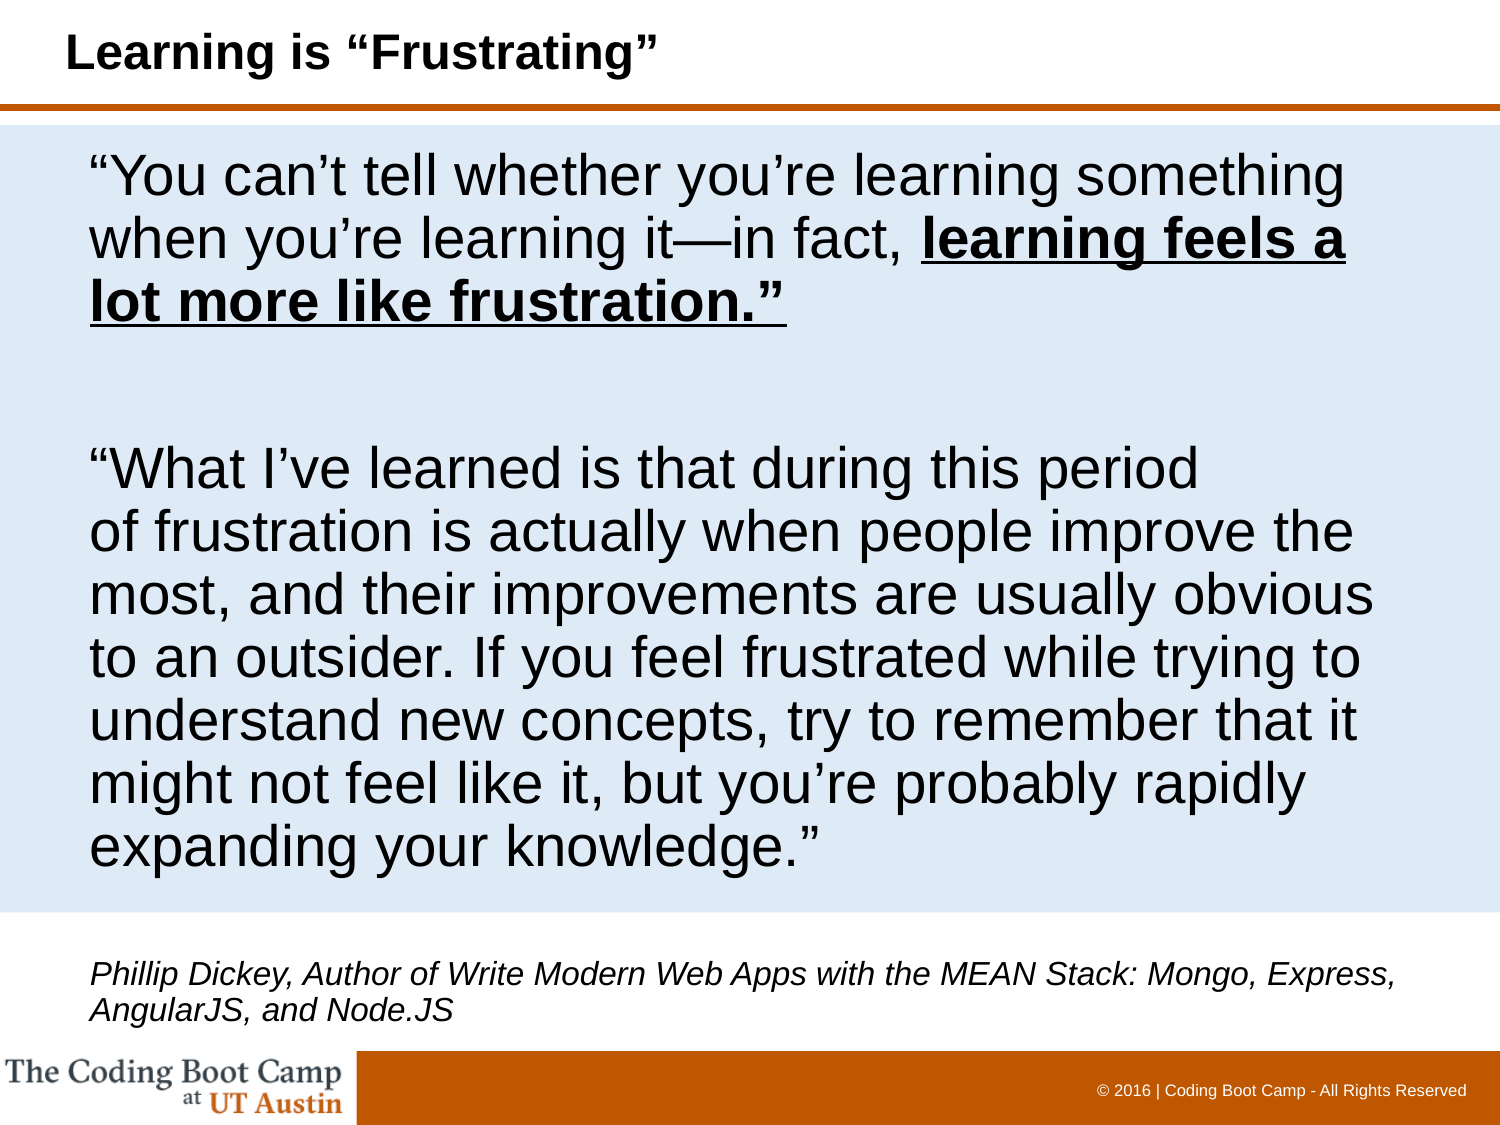

# Learning is “Frustrating”

“You can’t tell whether you’re learning something when you’re learning it—in fact, learning feels a lot more like frustration.”

“What I’ve learned is that during this period of frustration is actually when people improve the most, and their improvements are usually obvious to an outsider. If you feel frustrated while trying to understand new concepts, try to remember that it might not feel like it, but you’re probably rapidly expanding your knowledge.”

Phillip Dickey, Author of Write Modern Web Apps with the MEAN Stack: Mongo, Express, AngularJS, and Node.JS